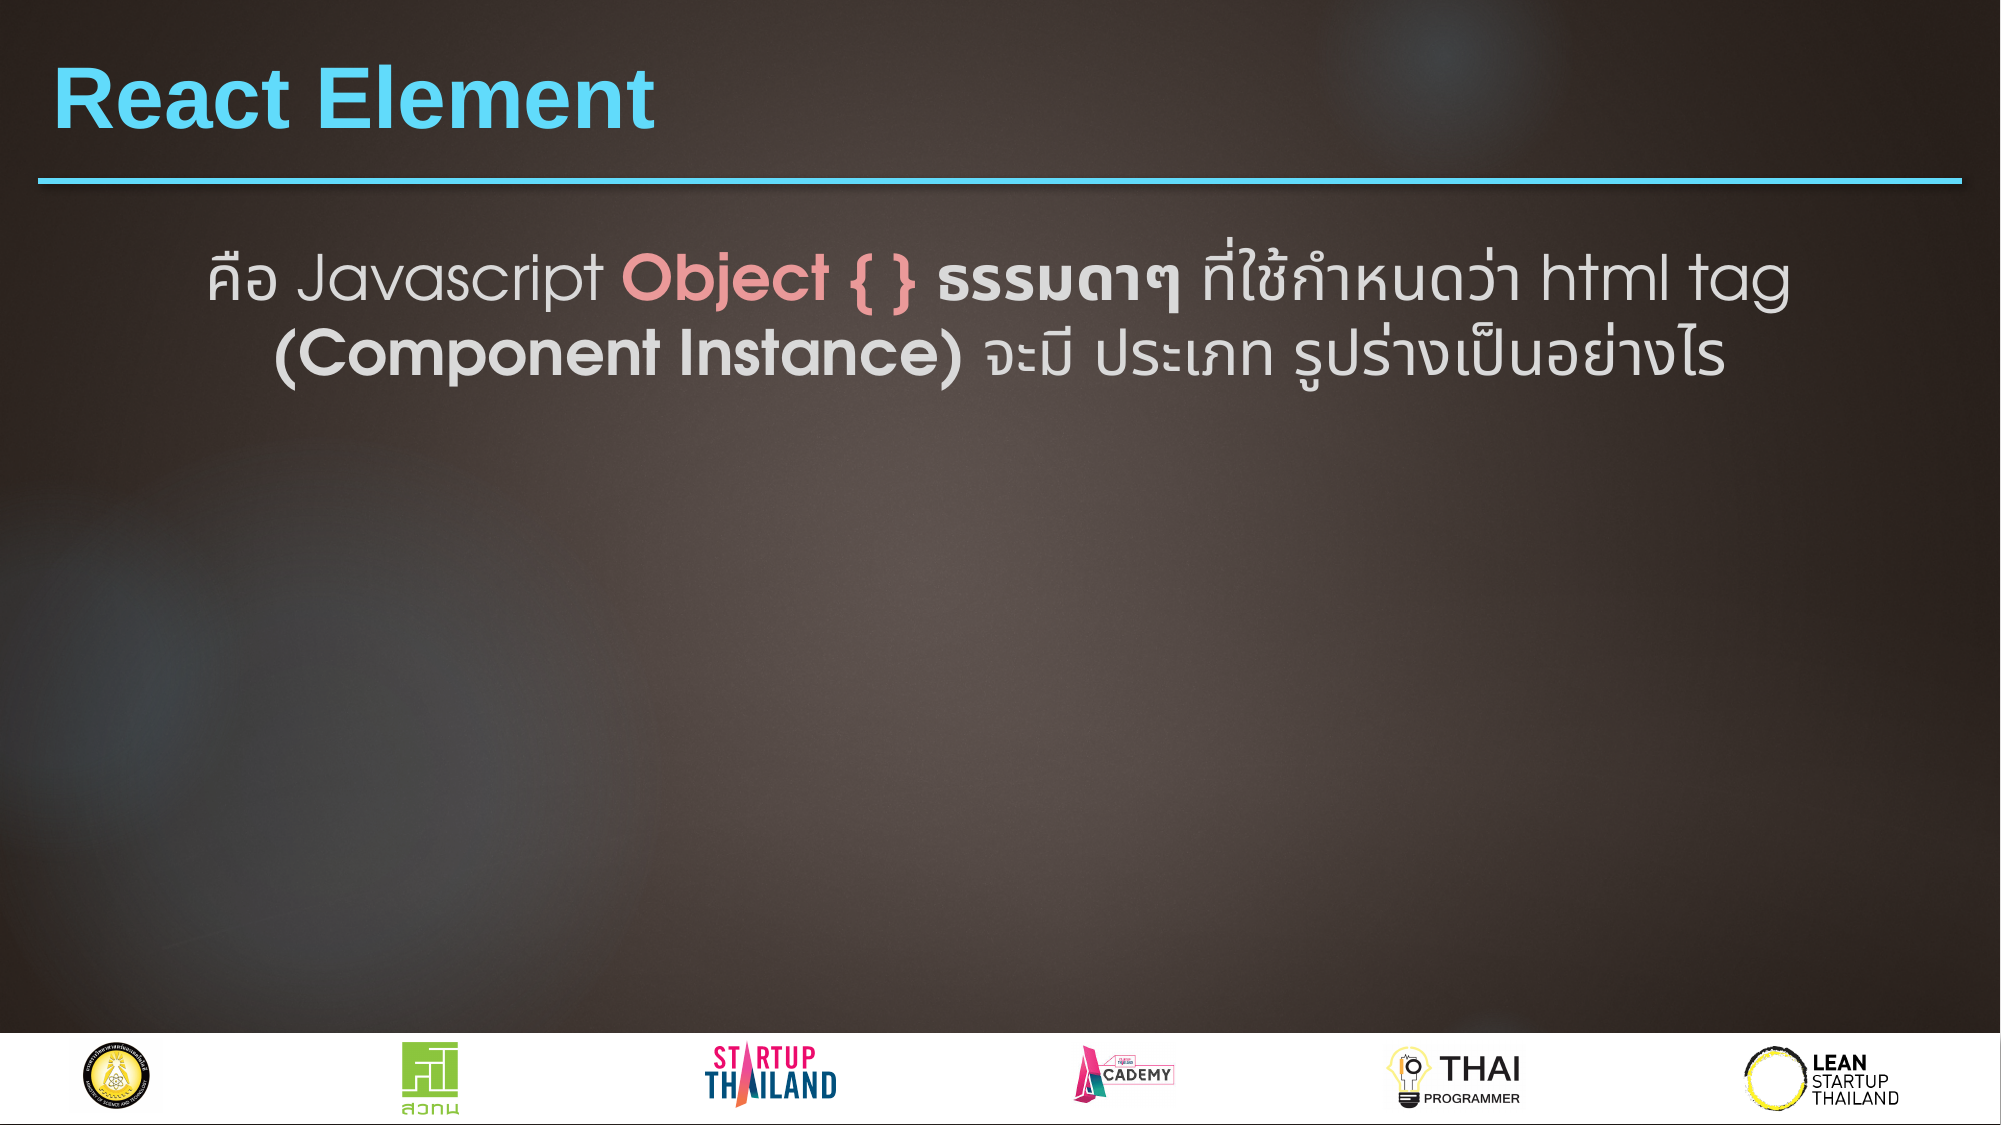

# React Element
คือ Javascript Object { } ธรรมดาๆ ที่ใช้กำหนดว่า html tag (Component Instance) จะมี ประเภท รูปร่างเป็นอย่างไร